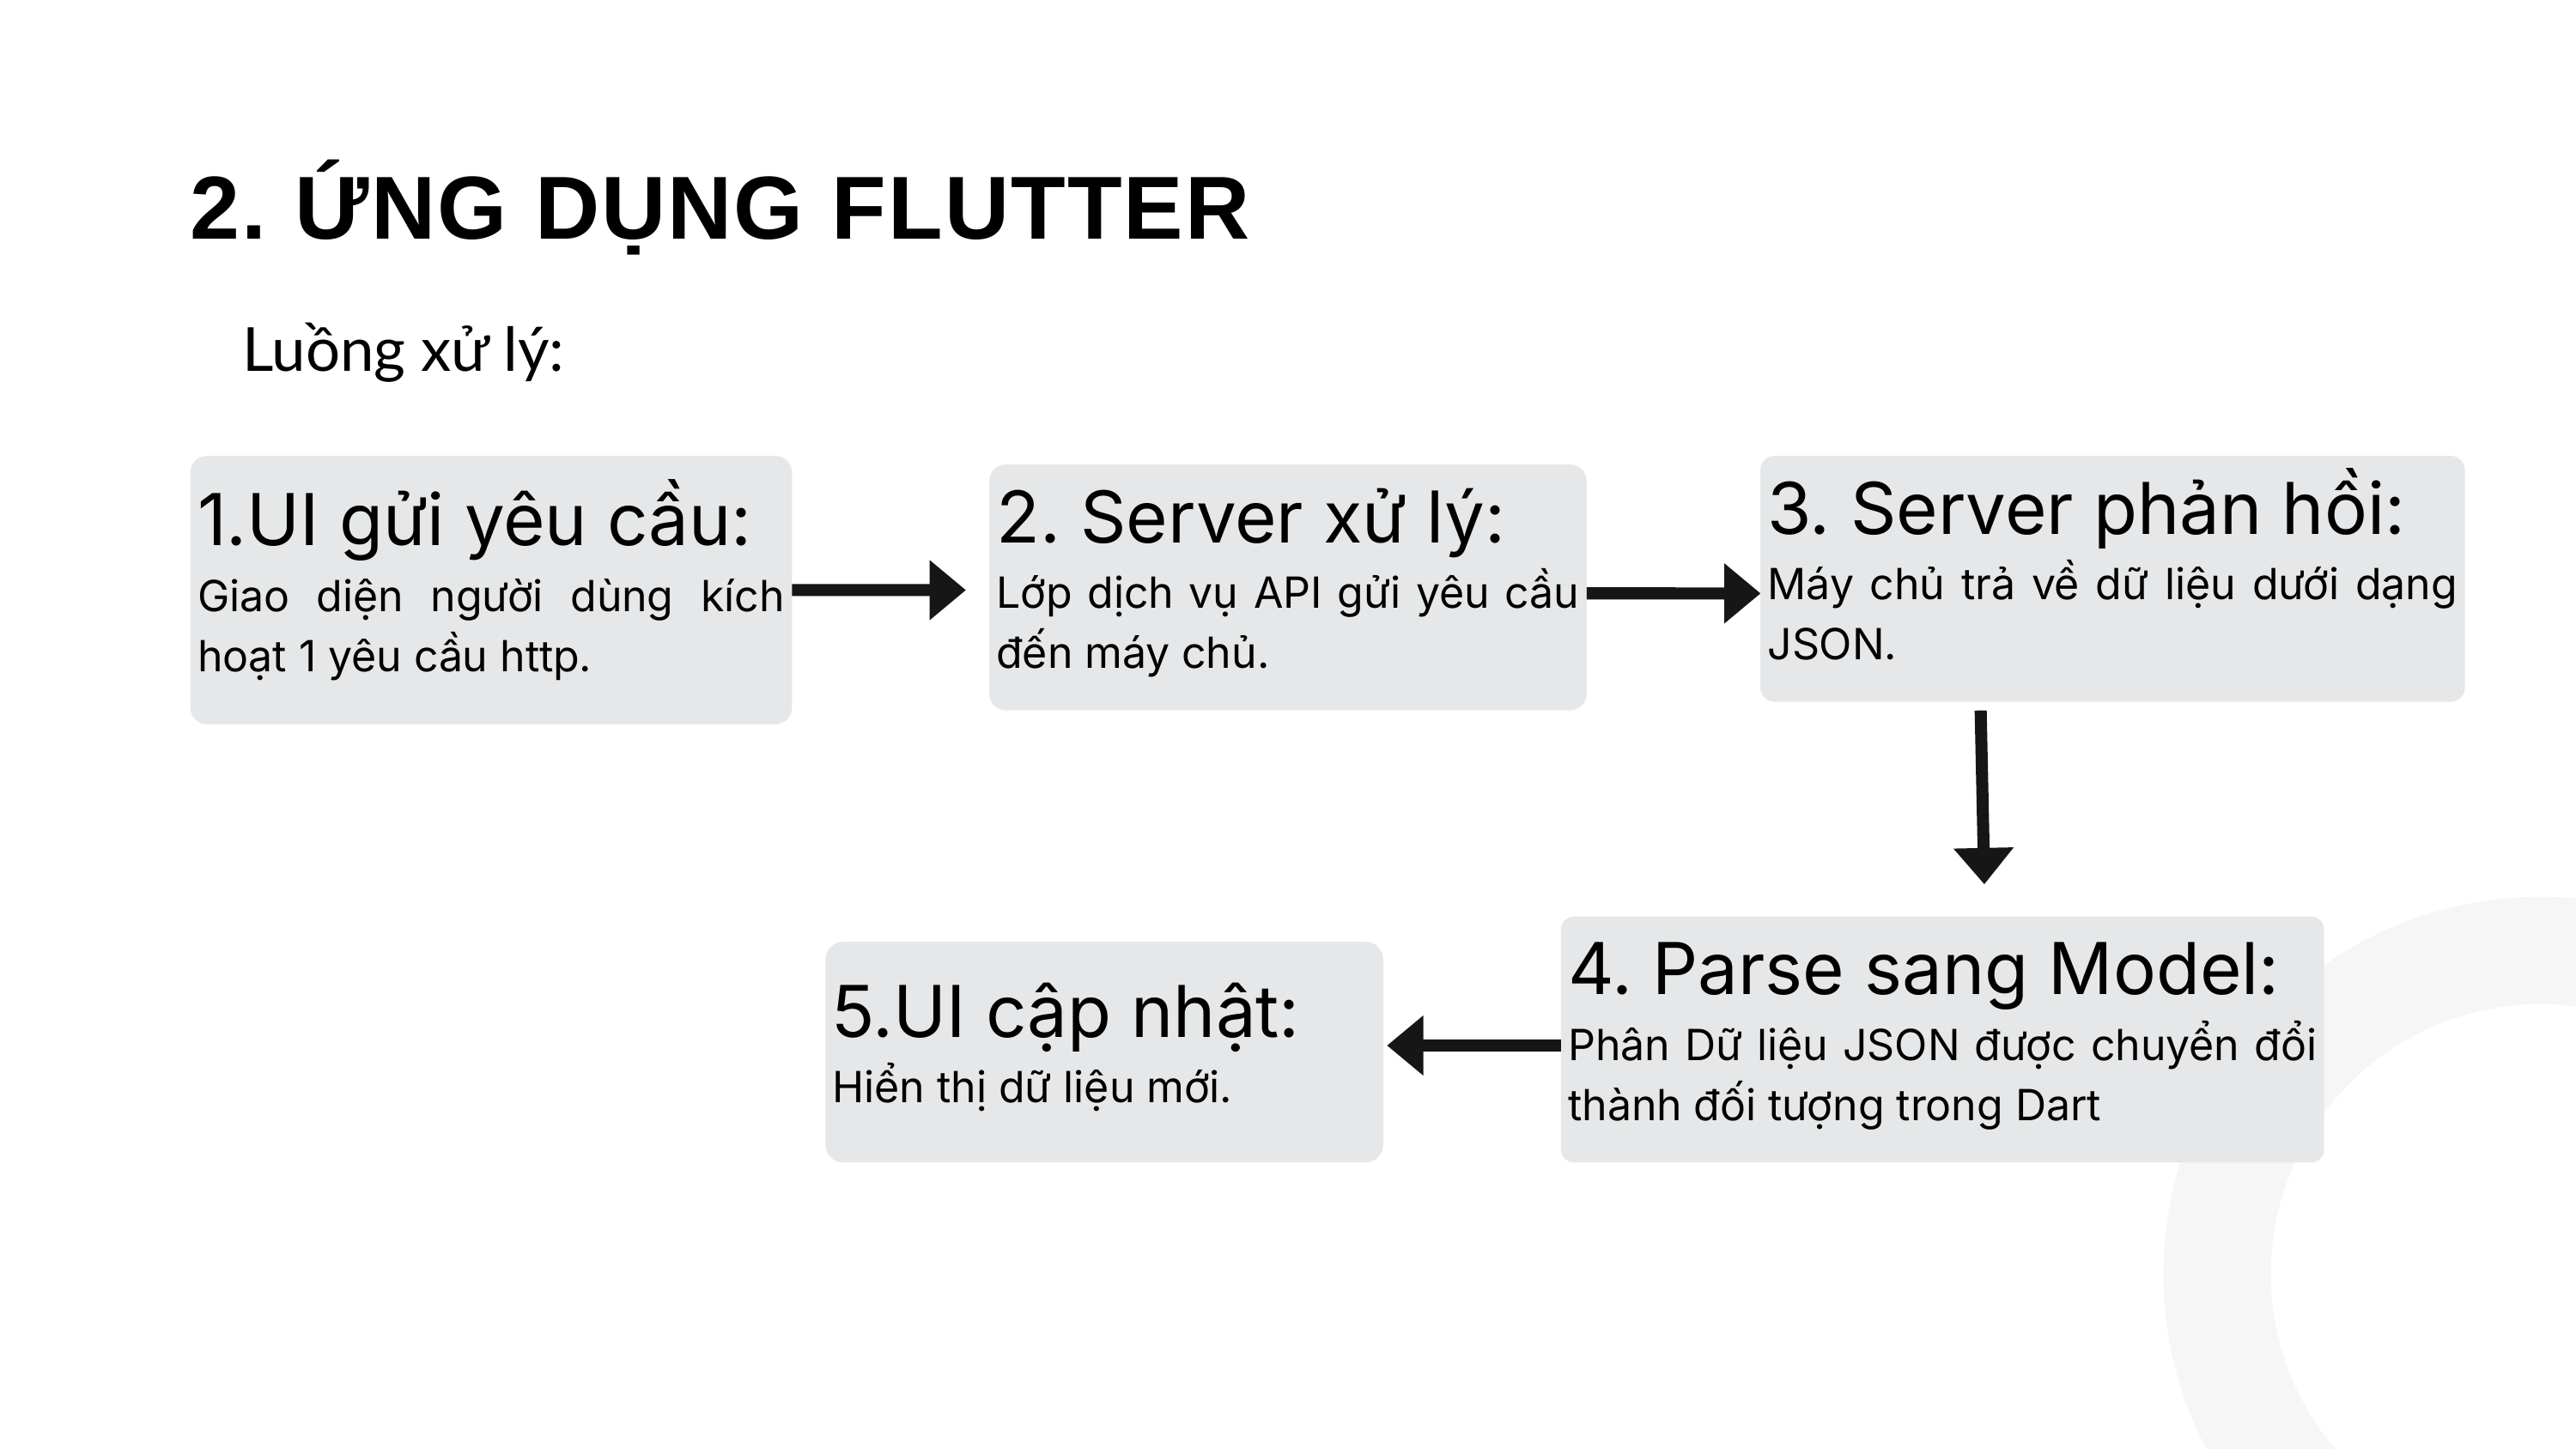

2. ỨNG DỤNG FLUTTER

Luồng xử lý:

1.UI gửi yêu cầu:
Giao diện người dùng kích hoạt 1 yêu cầu http.

3. Server phản hồi:
Máy chủ trả về dữ liệu dưới dạng JSON.

2. Server xử lý:
Lớp dịch vụ API gửi yêu cầu đến máy chủ.

4. Parse sang Model:
Phân Dữ liệu JSON được chuyển đổi thành đối tượng trong Dart

5.UI cập nhật:
Hiển thị dữ liệu mới.